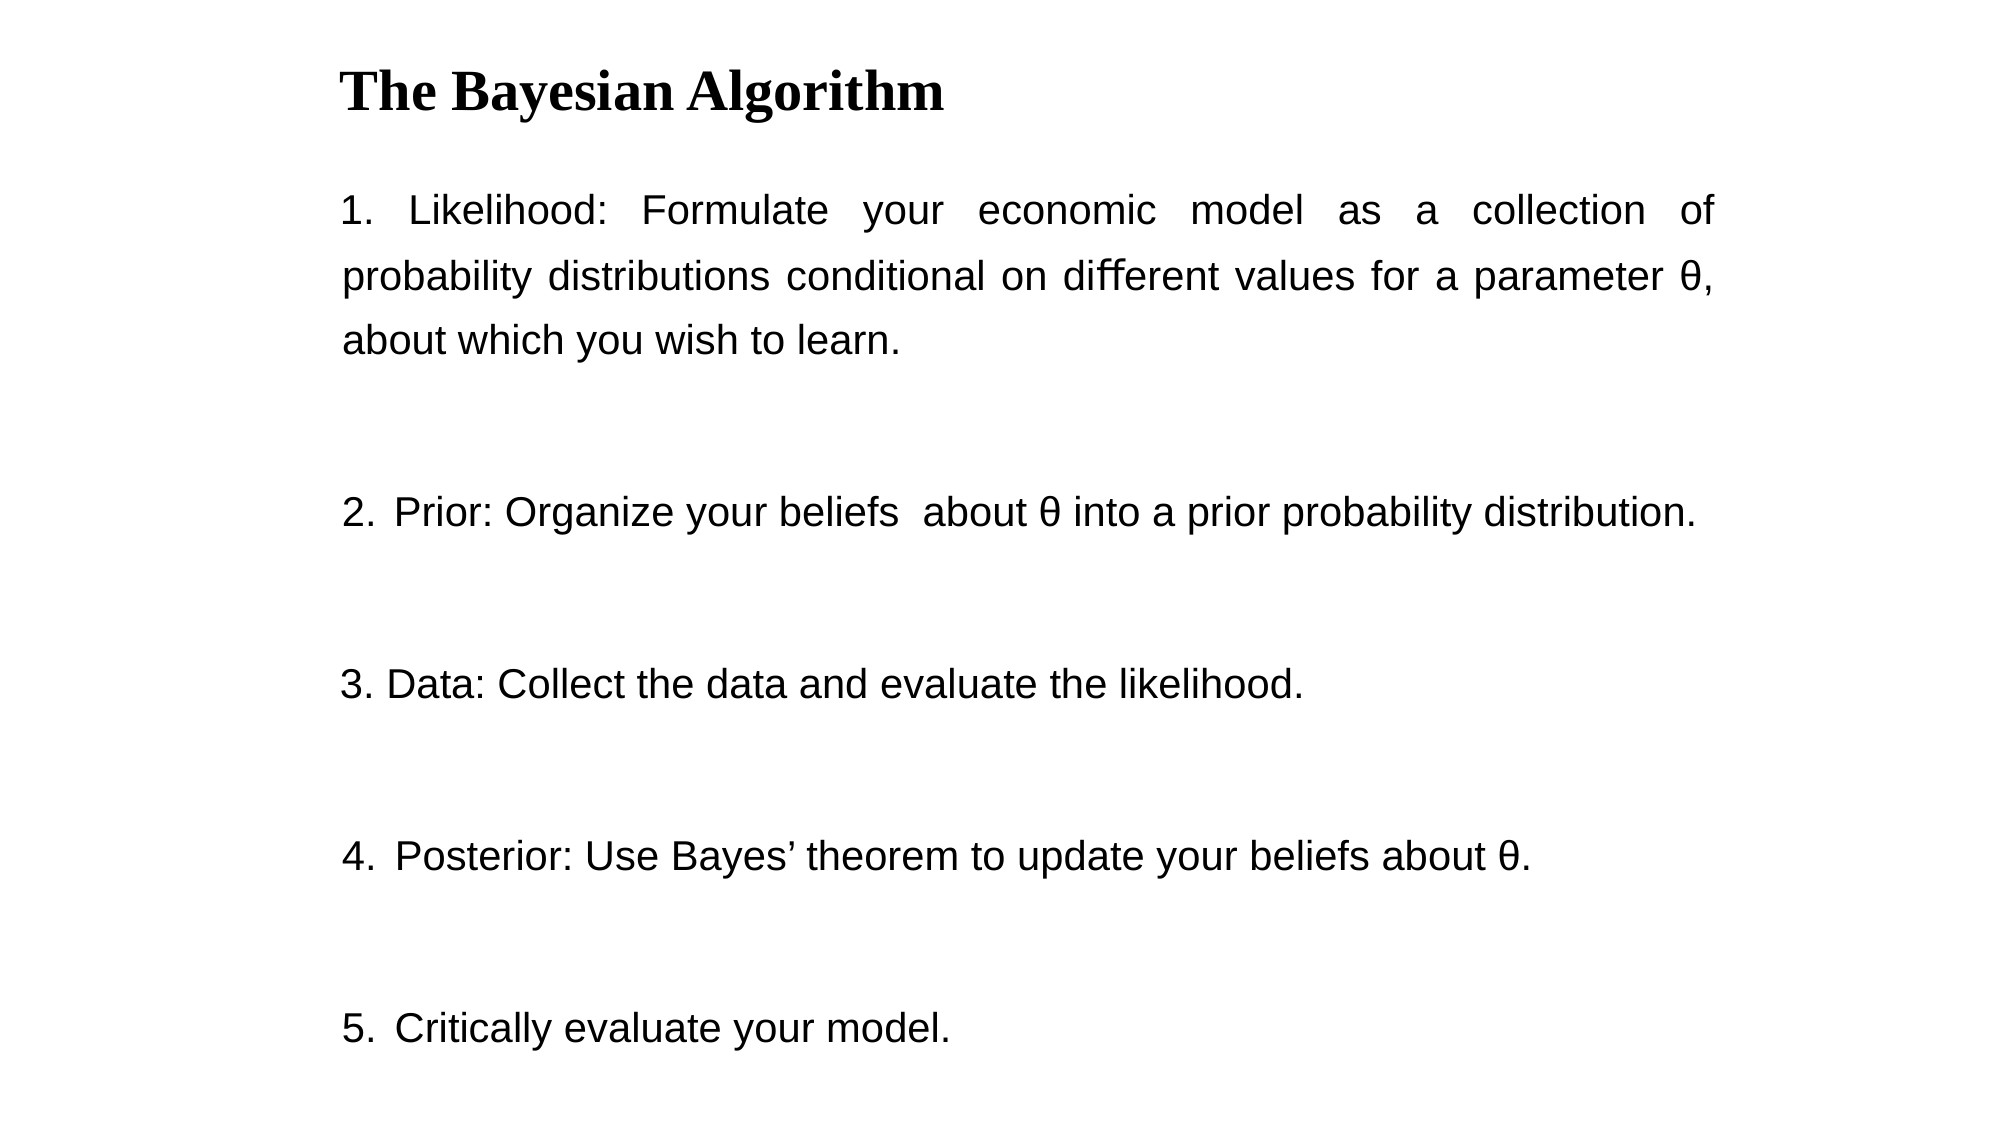

# The Bayesian Algorithm
 Likelihood: Formulate your economic model as a collection of probability distributions conditional on diﬀerent values for a parameter θ, about which you wish to learn.

 Prior: Organize your beliefs  about θ into a prior probability distribution.

 Data: Collect the data and evaluate the likelihood.

 Posterior: Use Bayes’ theorem to update your beliefs about θ.

 Critically evaluate your model.